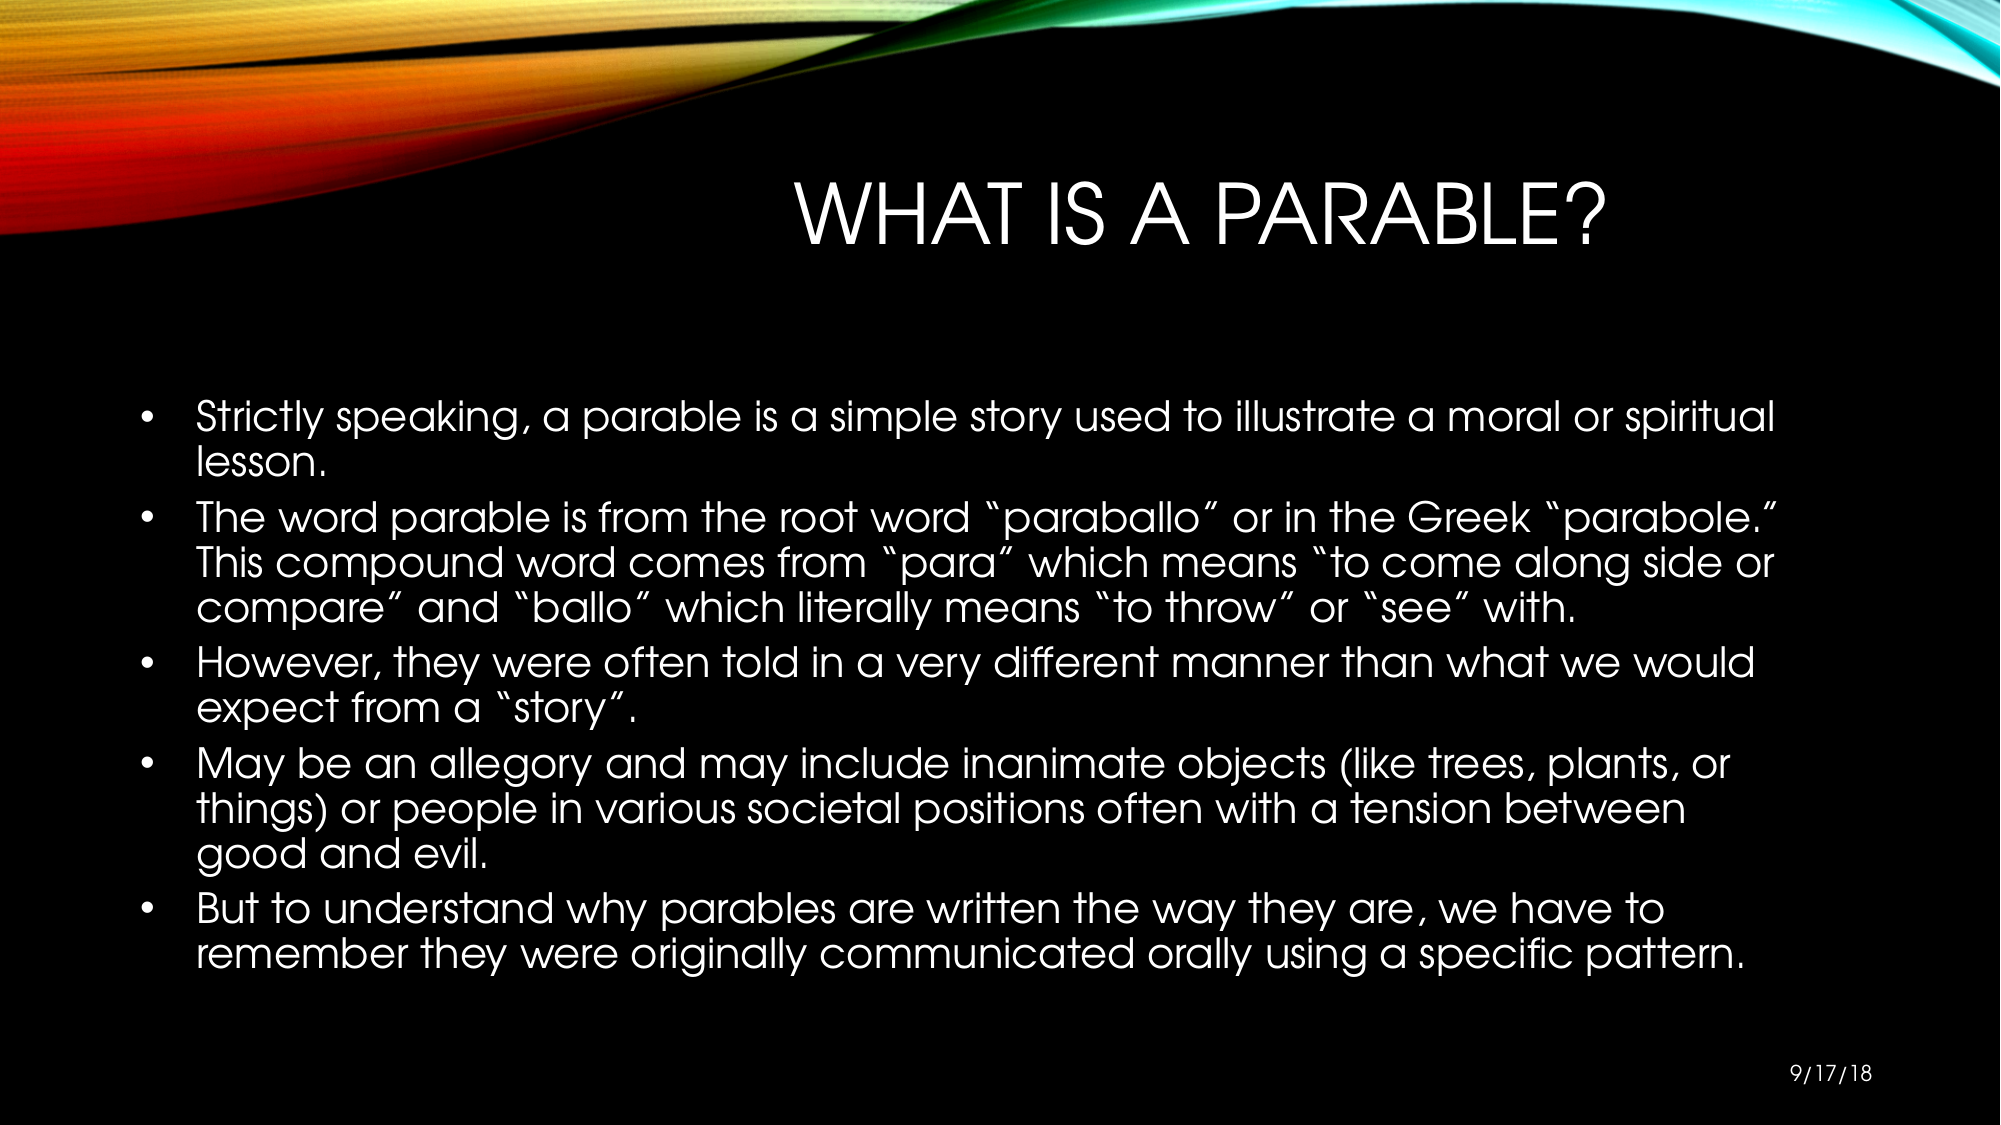

# What is a Parable?
Strictly speaking, a parable is a simple story used to illustrate a moral or spiritual lesson.
The word parable is from the root word “paraballo” or in the Greek “parabole.” This compound word comes from “para” which means “to come along side or compare” and “ballo” which literally means “to throw” or “see” with.
However, they were often told in a very different manner than what we would expect from a “story”.
May be an allegory and may include inanimate objects (like trees, plants, or things) or people in various societal positions often with a tension between good and evil.
But to understand why parables are written the way they are, we have to remember they were originally communicated orally using a specific pattern.

9/17/18